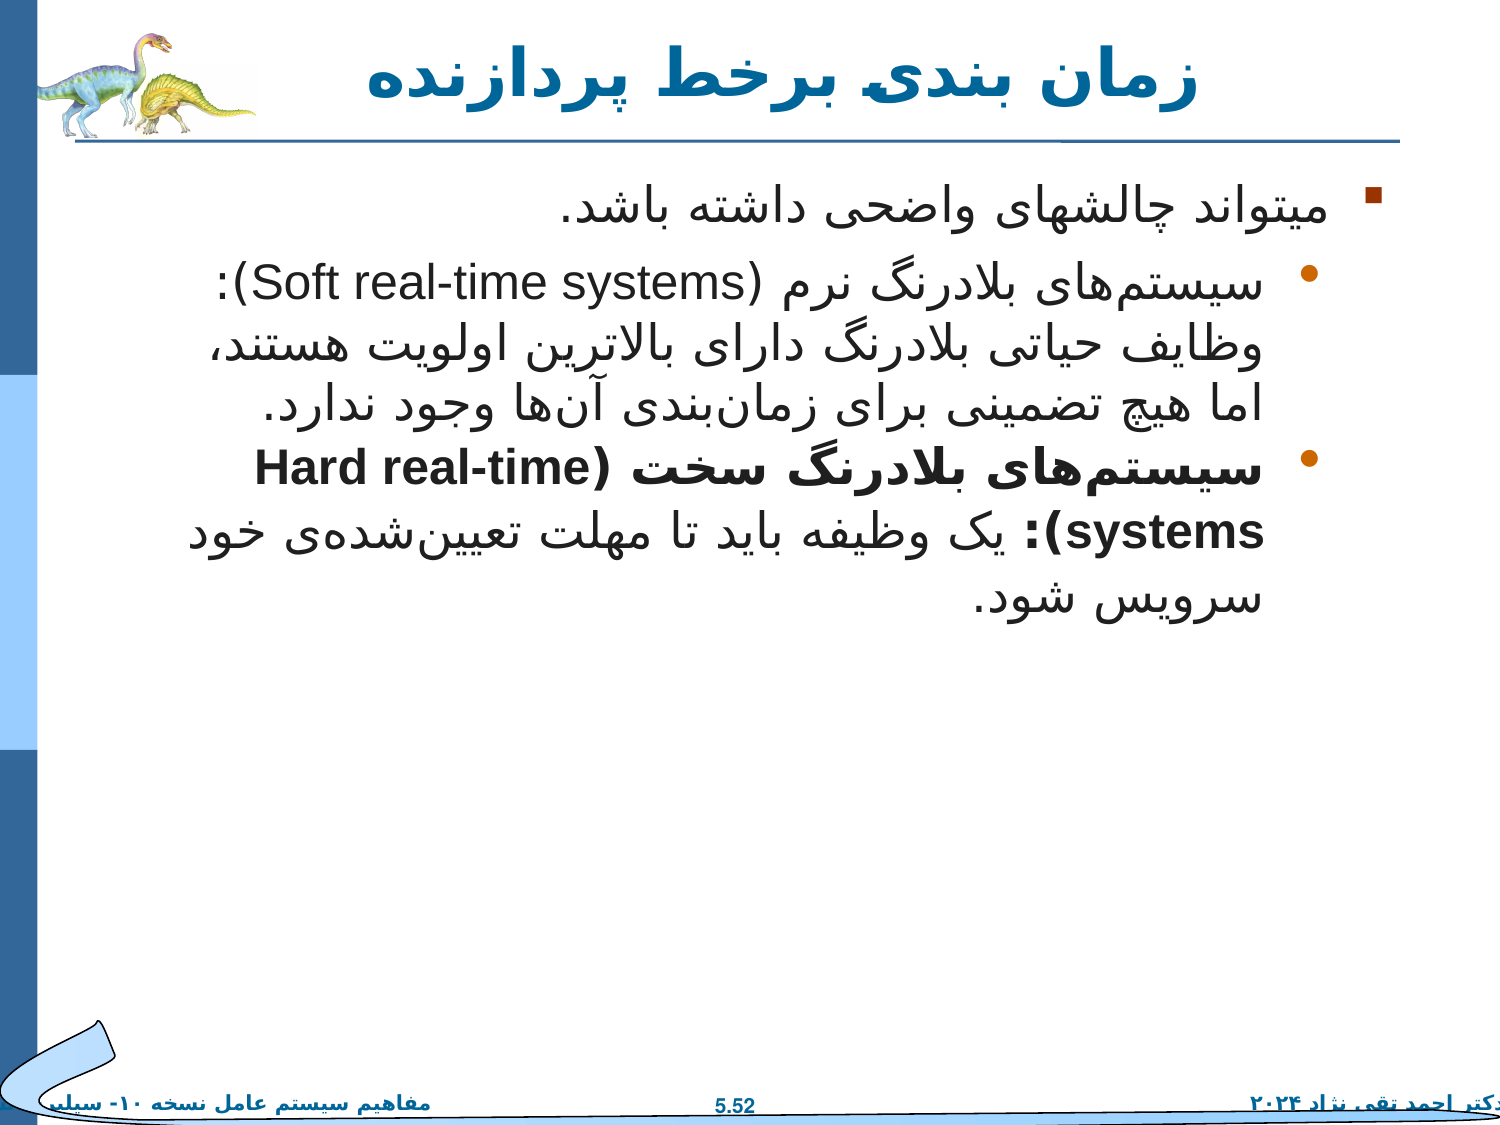

# زمان بندی برخط پردازنده
میتواند چالشهای واضحی داشته باشد.
سیستم‌های بلادرنگ نرم (Soft real-time systems): وظایف حیاتی بلادرنگ دارای بالاترین اولویت هستند، اما هیچ تضمینی برای زمان‌بندی آن‌ها وجود ندارد.
سیستم‌های بلادرنگ سخت (Hard real-time systems): یک وظیفه باید تا مهلت تعیین‌شده‌ی خود سرویس شود.